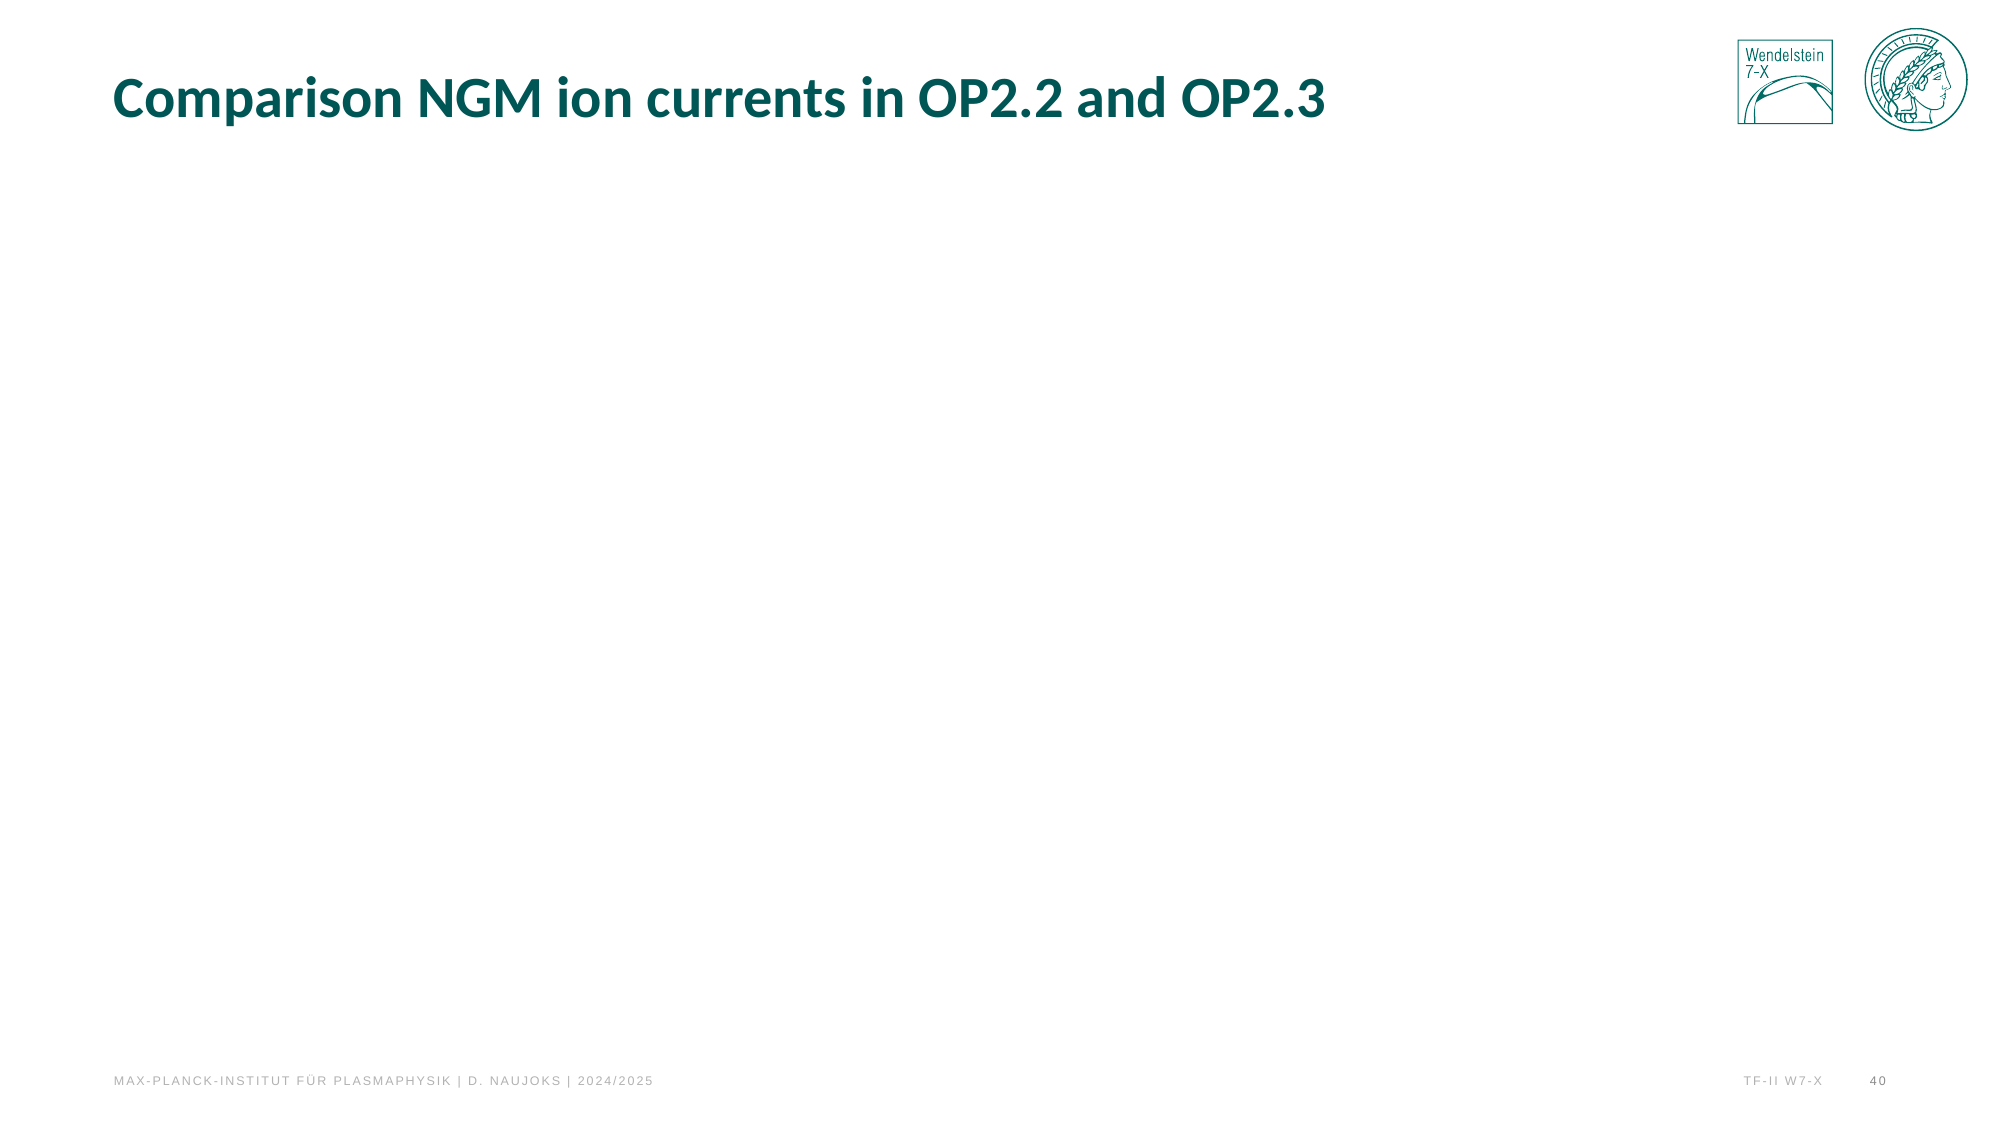

# Comparison NGM ion currents in OP2.2 and OP2.3
Max-Planck-Institut für Plasmaphysik | D. NaUJOKS | 2024/2025
40
  TF-II W7-X